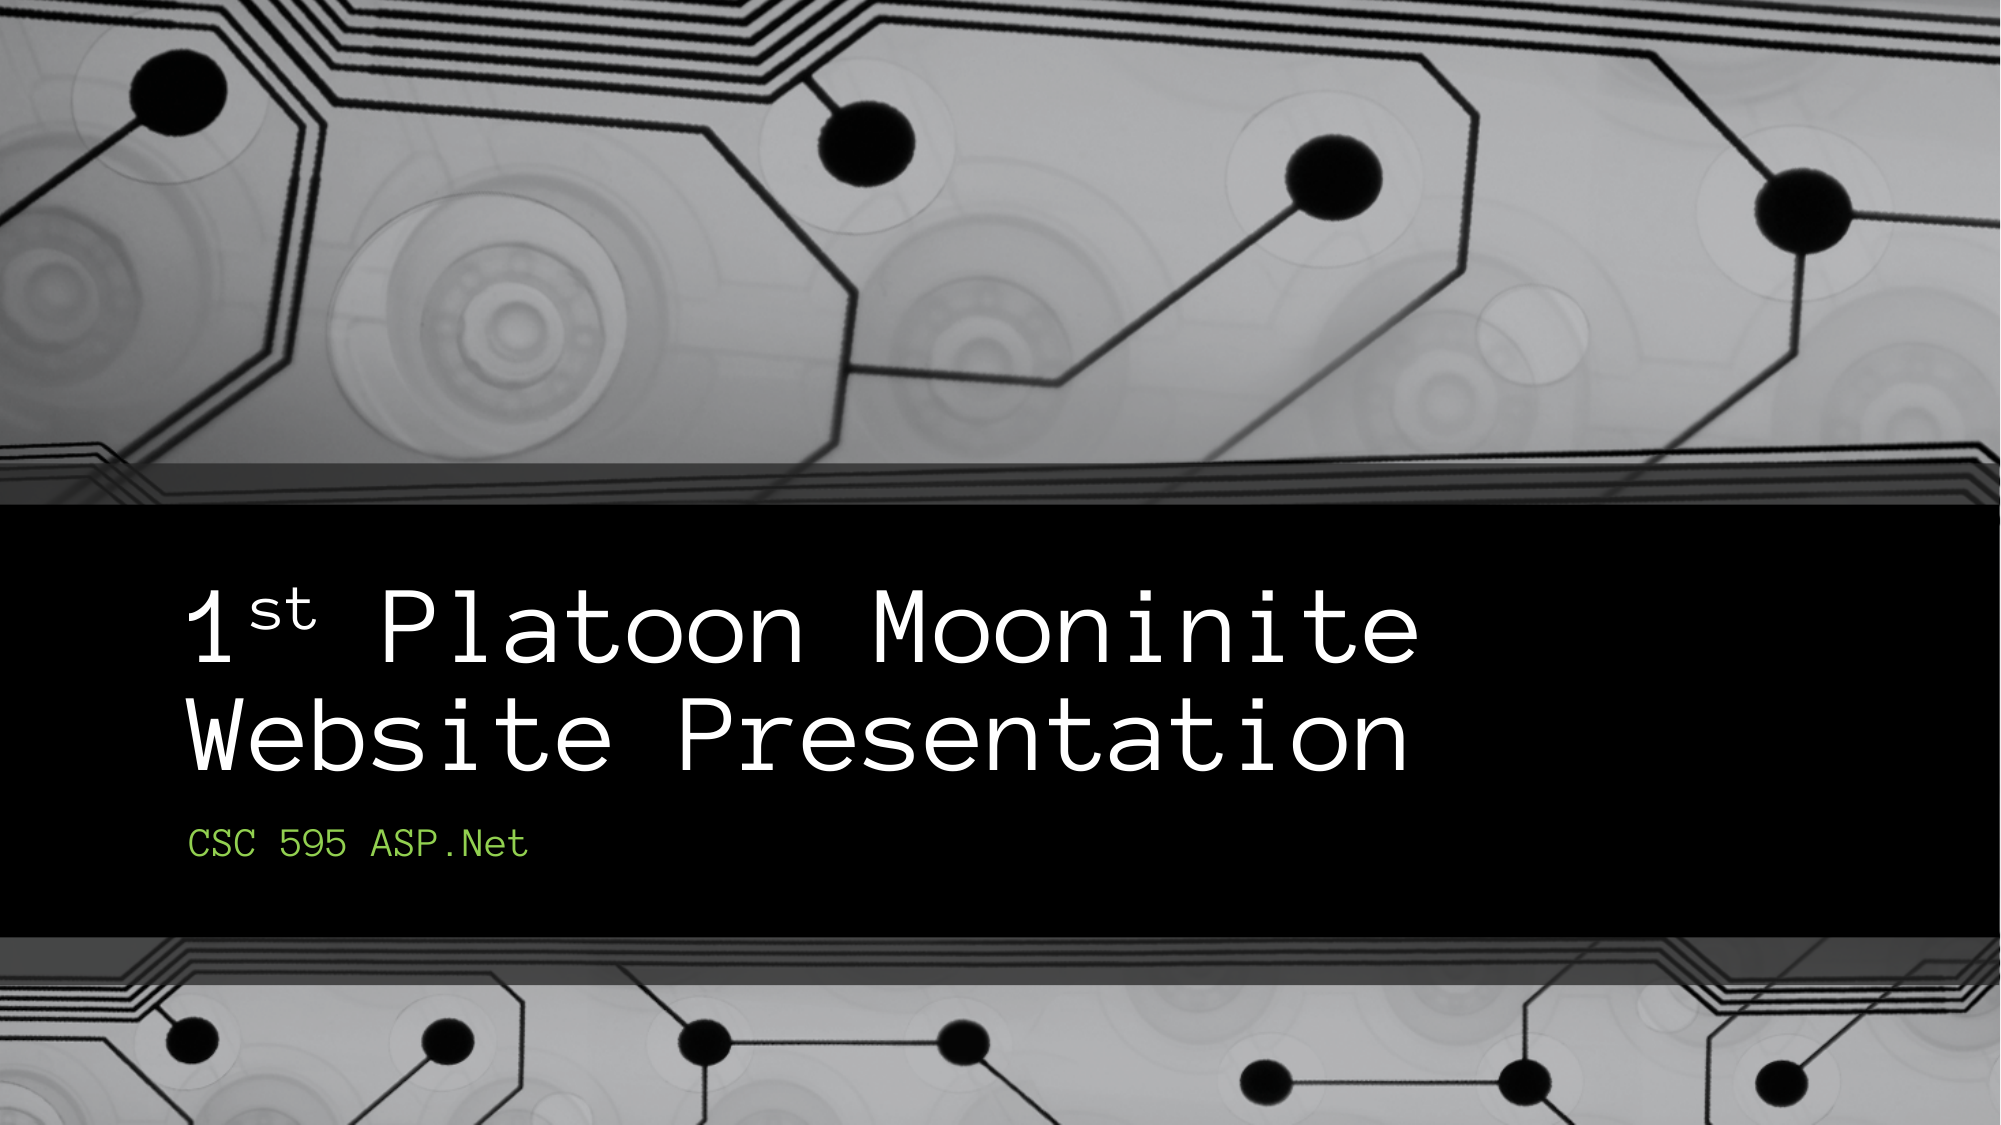

# 1st Platoon Mooninite Website Presentation
CSC 595 ASP.Net